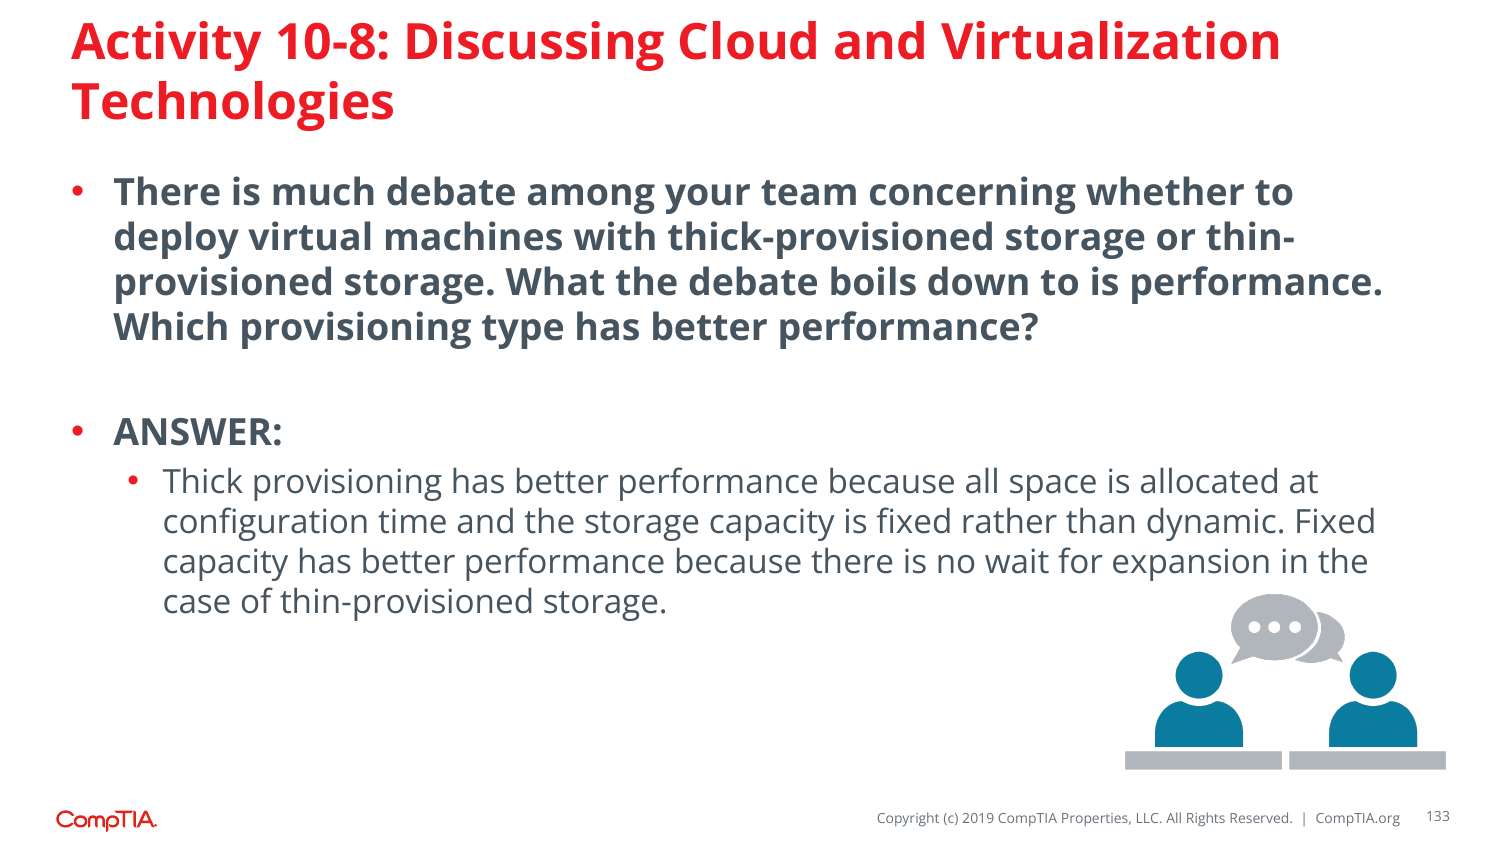

# Activity 10-8: Discussing Cloud and Virtualization Technologies
There is much debate among your team concerning whether to deploy virtual machines with thick-provisioned storage or thin-provisioned storage. What the debate boils down to is performance. Which provisioning type has better performance?

ANSWER:
Thick provisioning has better performance because all space is allocated at configuration time and the storage capacity is fixed rather than dynamic. Fixed capacity has better performance because there is no wait for expansion in the case of thin-provisioned storage.
133